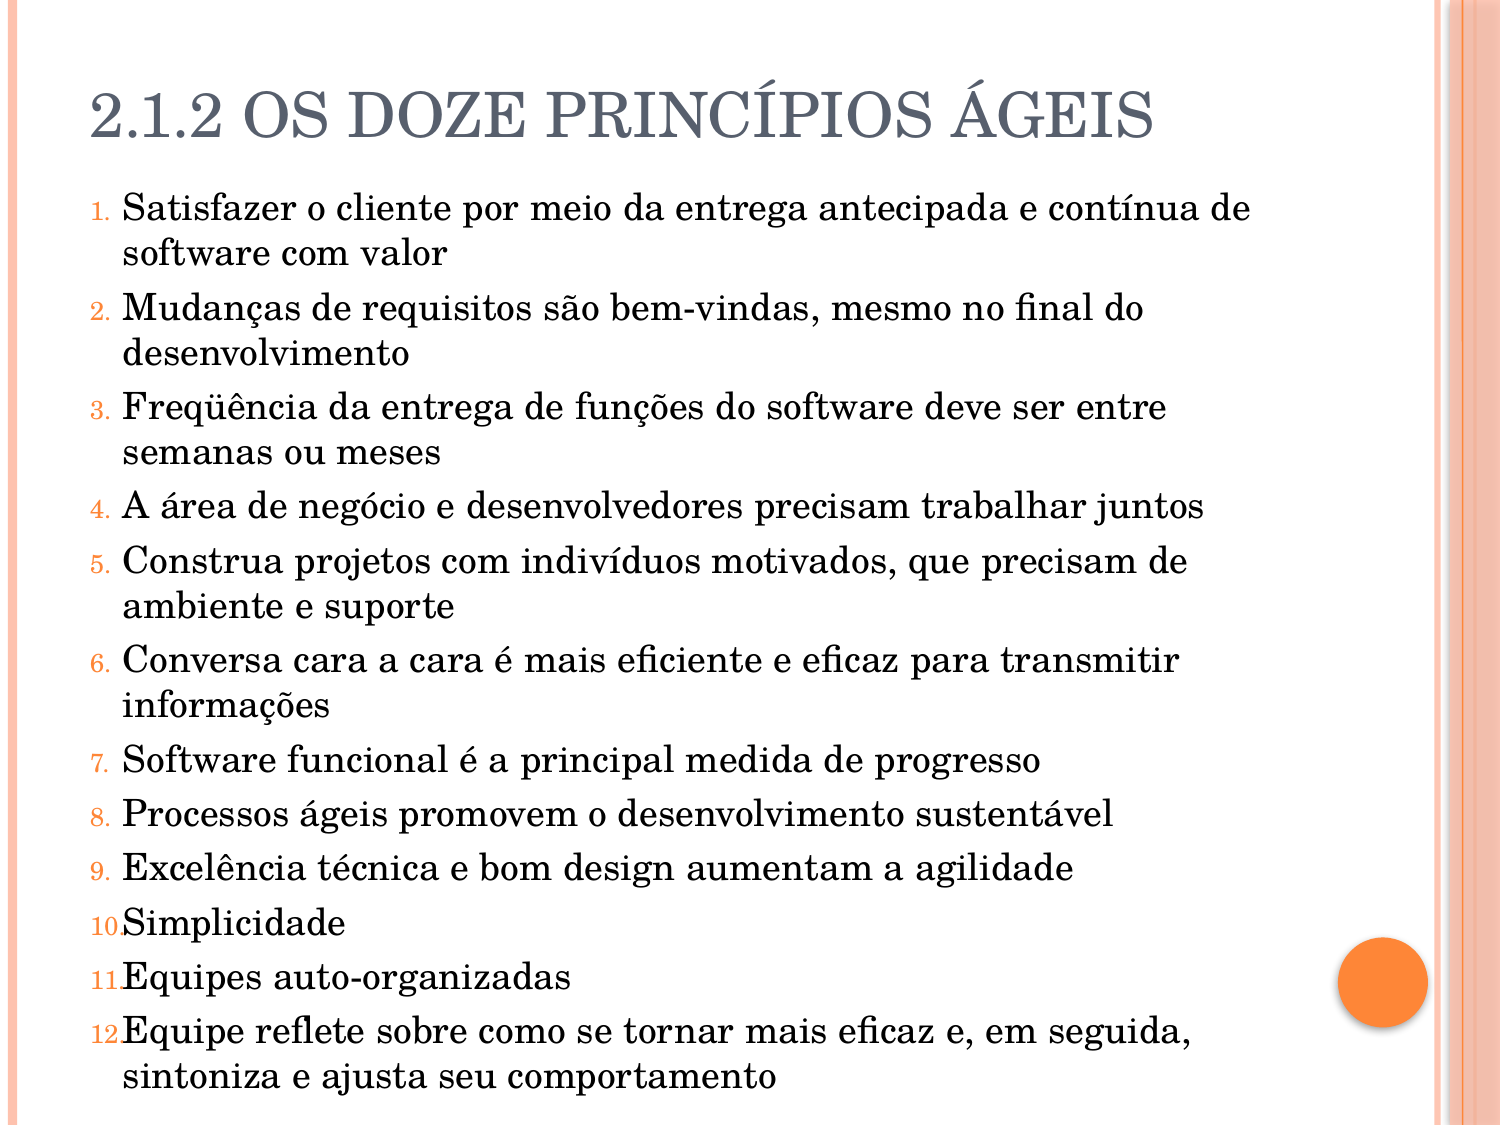

# 2.1.2 Os doze princípios ágeis
Satisfazer o cliente por meio da entrega antecipada e contínua de software com valor
Mudanças de requisitos são bem-vindas, mesmo no final do desenvolvimento
Freqüência da entrega de funções do software deve ser entre semanas ou meses
A área de negócio e desenvolvedores precisam trabalhar juntos
Construa projetos com indivíduos motivados, que precisam de ambiente e suporte
Conversa cara a cara é mais eficiente e eficaz para transmitir informações
Software funcional é a principal medida de progresso
Processos ágeis promovem o desenvolvimento sustentável
Excelência técnica e bom design aumentam a agilidade
Simplicidade
Equipes auto-organizadas
Equipe reflete sobre como se tornar mais eficaz e, em seguida, sintoniza e ajusta seu comportamento